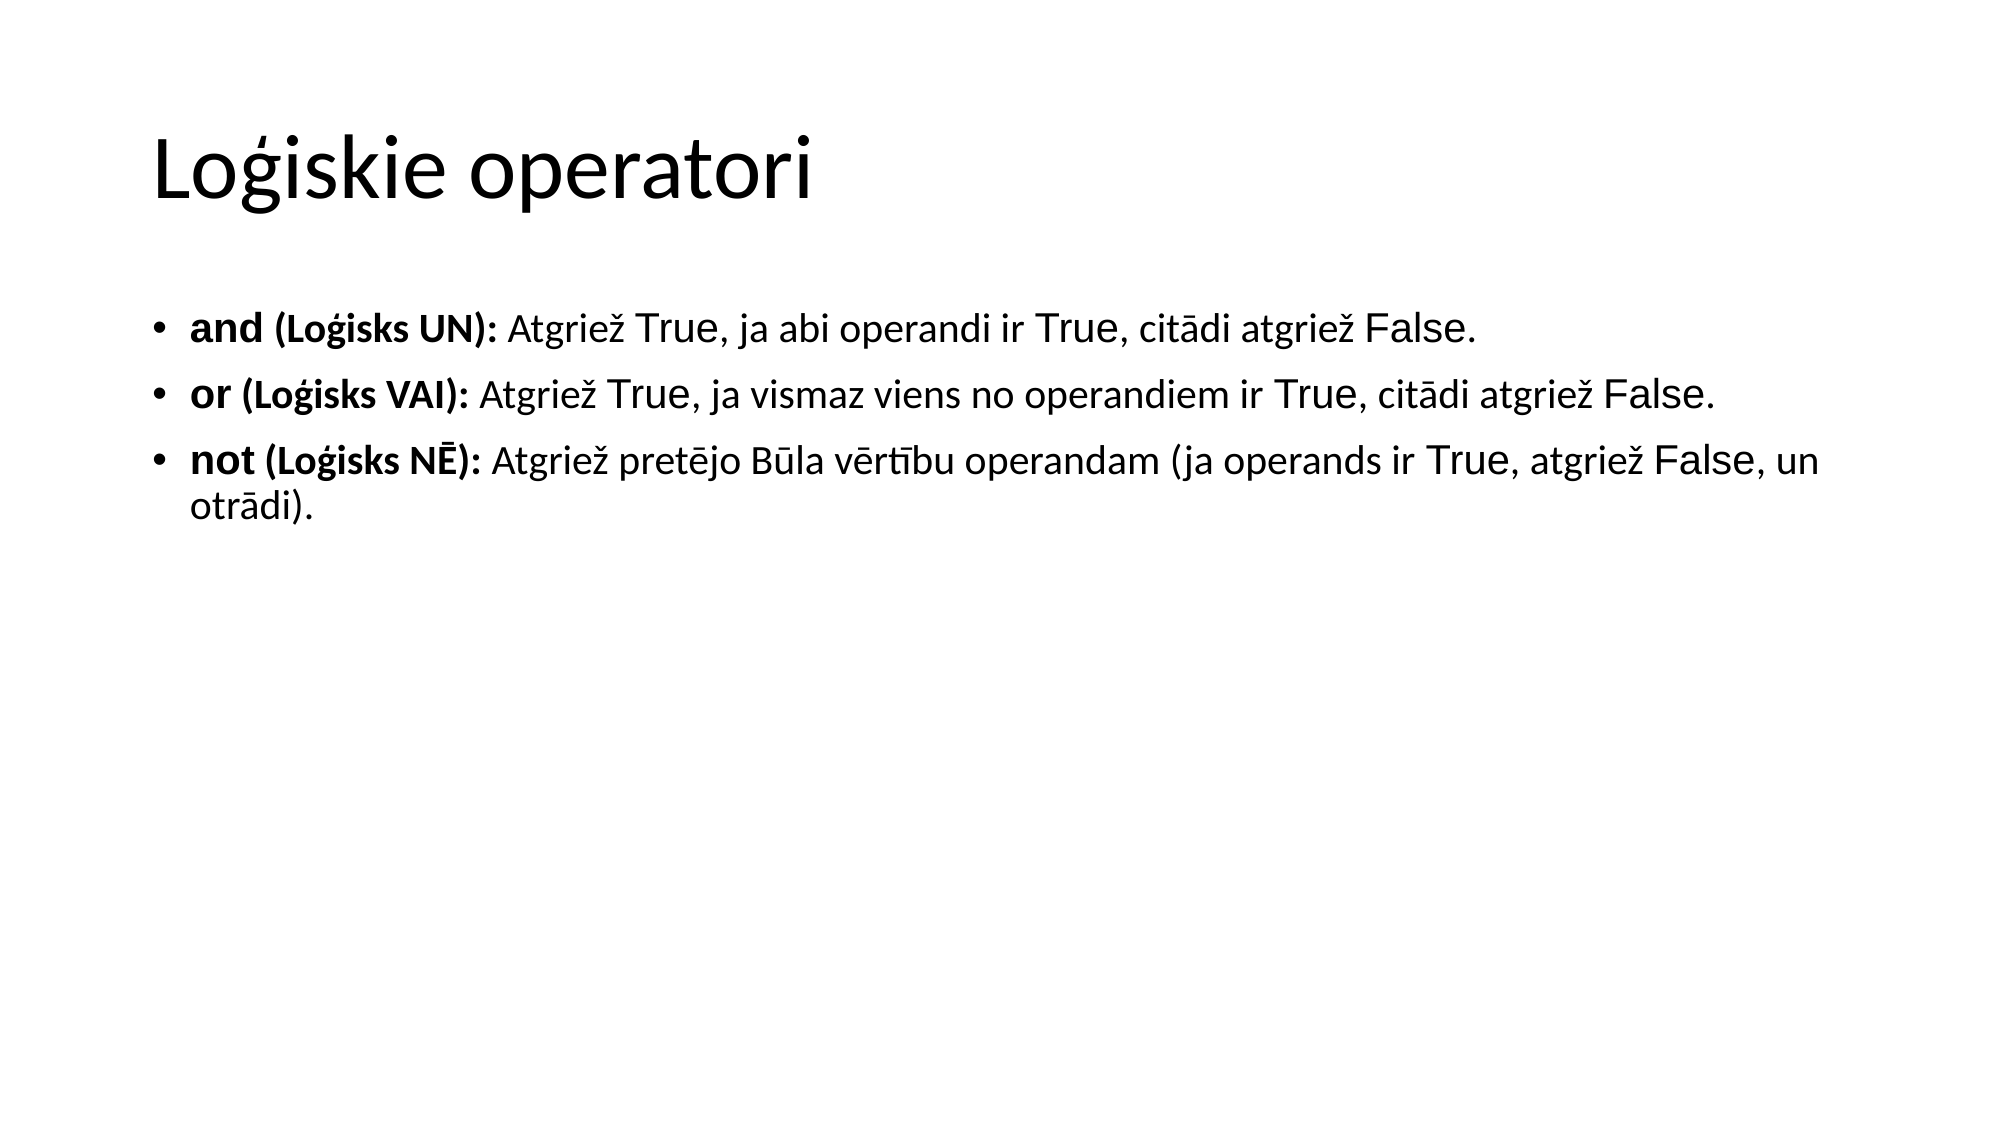

# Loģiskie operatori
and (Loģisks UN): Atgriež True, ja abi operandi ir True, citādi atgriež False.
or (Loģisks VAI): Atgriež True, ja vismaz viens no operandiem ir True, citādi atgriež False.
not (Loģisks NĒ): Atgriež pretējo Būla vērtību operandam (ja operands ir True, atgriež False, un otrādi).